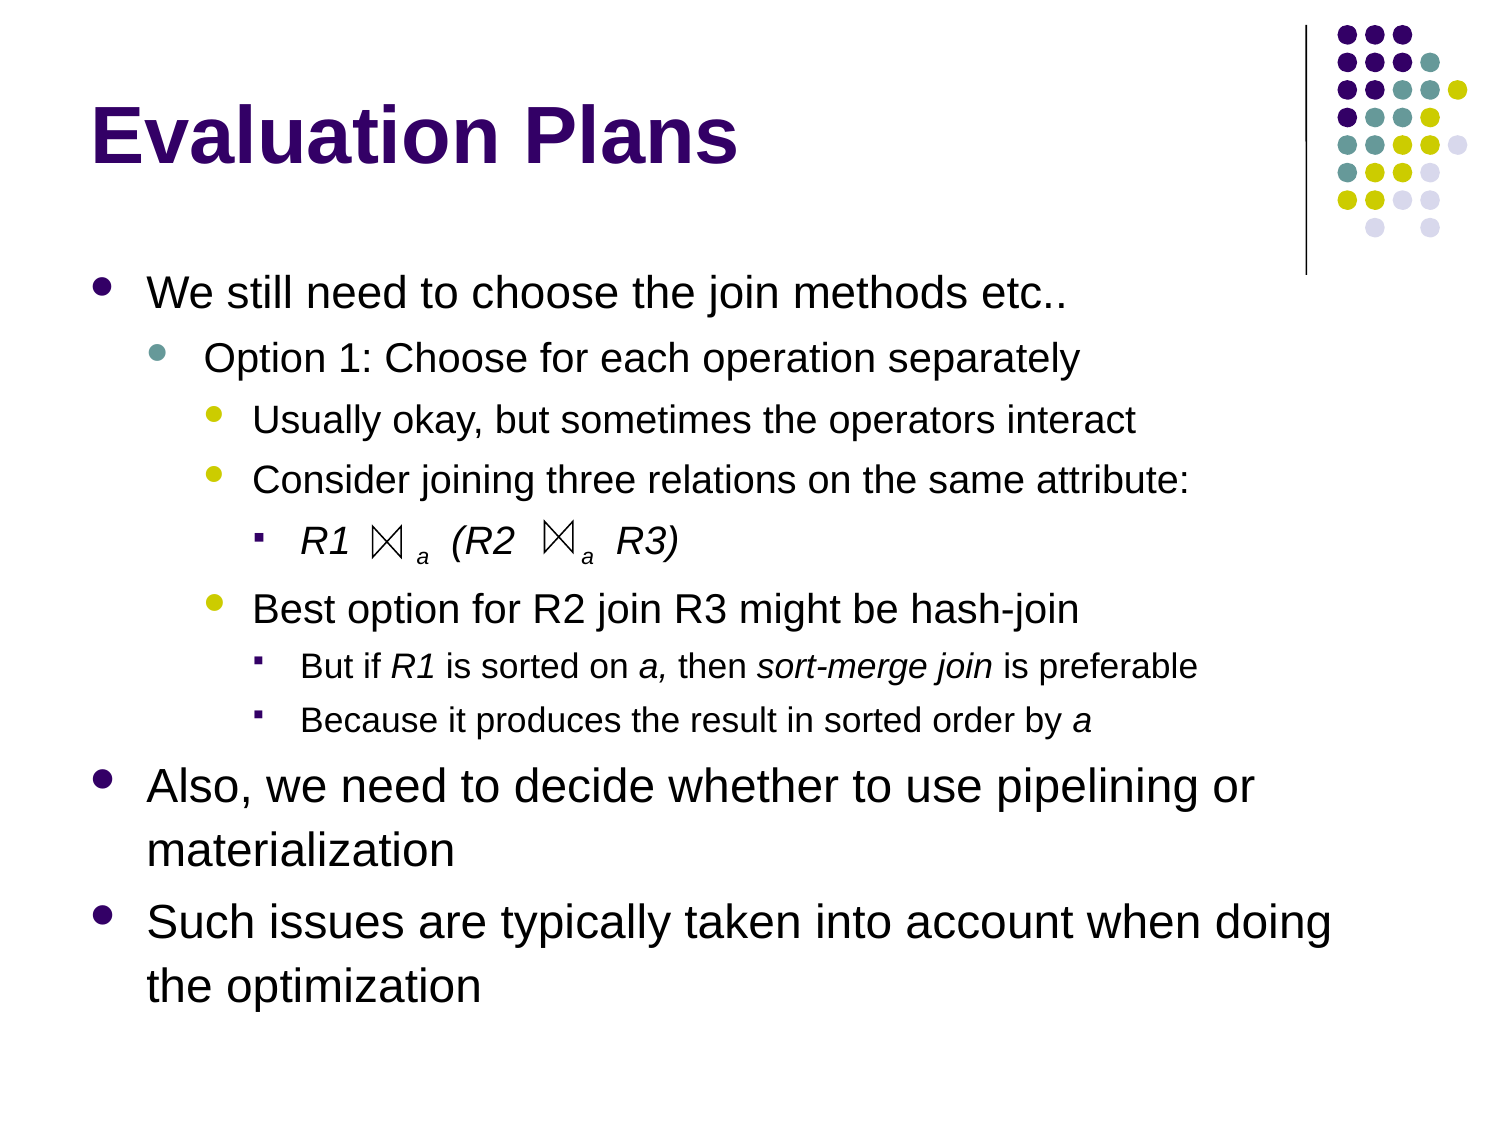

# Evaluation Plans
We still need to choose the join methods etc..
Option 1: Choose for each operation separately
Usually okay, but sometimes the operators interact
Consider joining three relations on the same attribute:
R1      a  (R2      a  R3)
Best option for R2 join R3 might be hash-join
But if R1 is sorted on a, then sort-merge join is preferable
Because it produces the result in sorted order by a
Also, we need to decide whether to use pipelining or materialization
Such issues are typically taken into account when doing the optimization